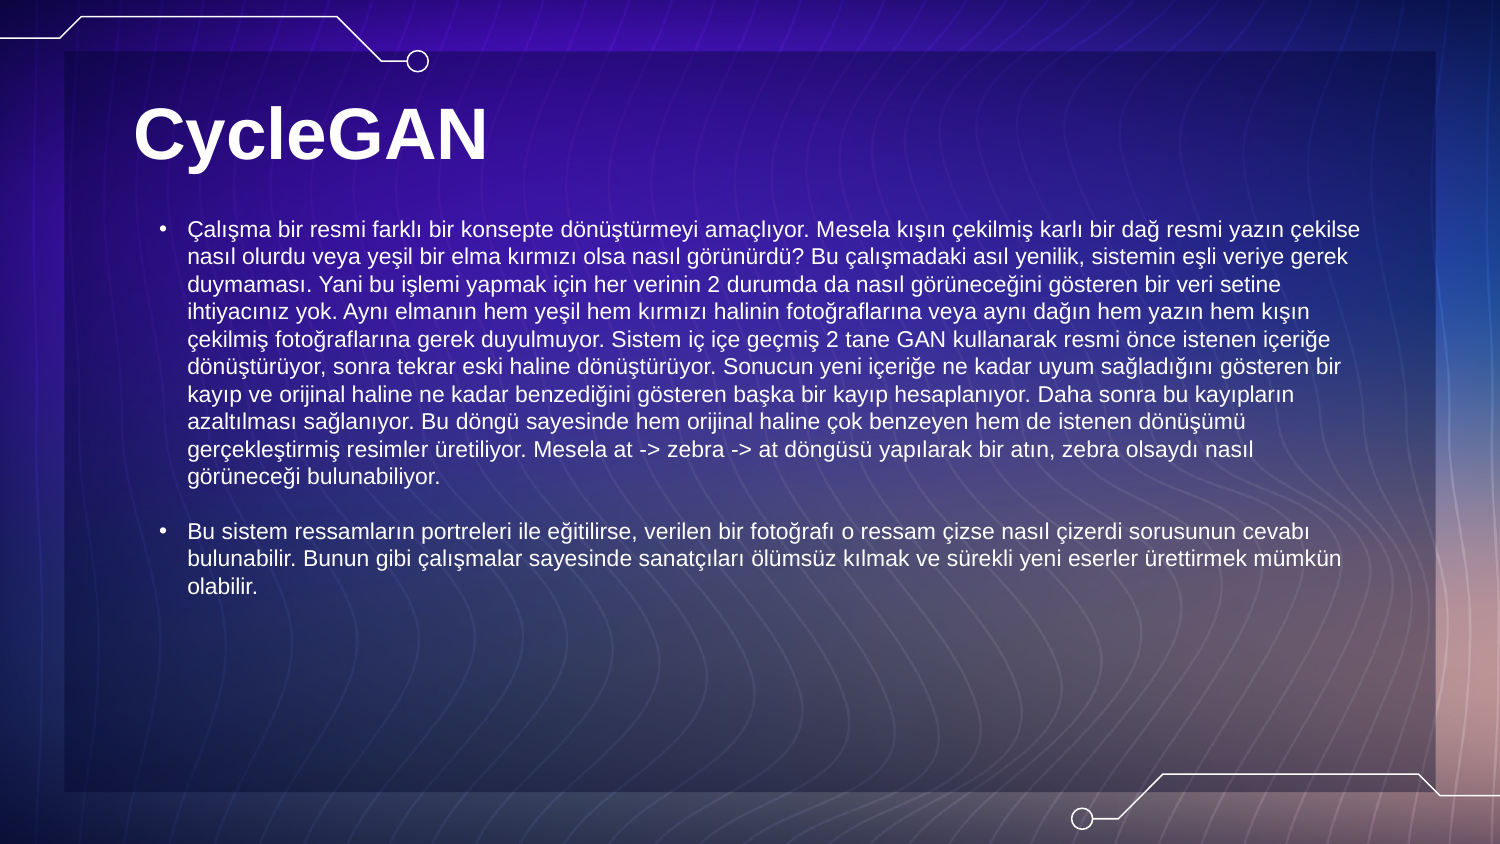

# CycleGAN
Çalışma bir resmi farklı bir konsepte dönüştürmeyi amaçlıyor. Mesela kışın çekilmiş karlı bir dağ resmi yazın çekilse nasıl olurdu veya yeşil bir elma kırmızı olsa nasıl görünürdü? Bu çalışmadaki asıl yenilik, sistemin eşli veriye gerek duymaması. Yani bu işlemi yapmak için her verinin 2 durumda da nasıl görüneceğini gösteren bir veri setine ihtiyacınız yok. Aynı elmanın hem yeşil hem kırmızı halinin fotoğraflarına veya aynı dağın hem yazın hem kışın çekilmiş fotoğraflarına gerek duyulmuyor. Sistem iç içe geçmiş 2 tane GAN kullanarak resmi önce istenen içeriğe dönüştürüyor, sonra tekrar eski haline dönüştürüyor. Sonucun yeni içeriğe ne kadar uyum sağladığını gösteren bir kayıp ve orijinal haline ne kadar benzediğini gösteren başka bir kayıp hesaplanıyor. Daha sonra bu kayıpların azaltılması sağlanıyor. Bu döngü sayesinde hem orijinal haline çok benzeyen hem de istenen dönüşümü gerçekleştirmiş resimler üretiliyor. Mesela at -> zebra -> at döngüsü yapılarak bir atın, zebra olsaydı nasıl görüneceği bulunabiliyor.

Bu sistem ressamların portreleri ile eğitilirse, verilen bir fotoğrafı o ressam çizse nasıl çizerdi sorusunun cevabı bulunabilir. Bunun gibi çalışmalar sayesinde sanatçıları ölümsüz kılmak ve sürekli yeni eserler ürettirmek mümkün olabilir.